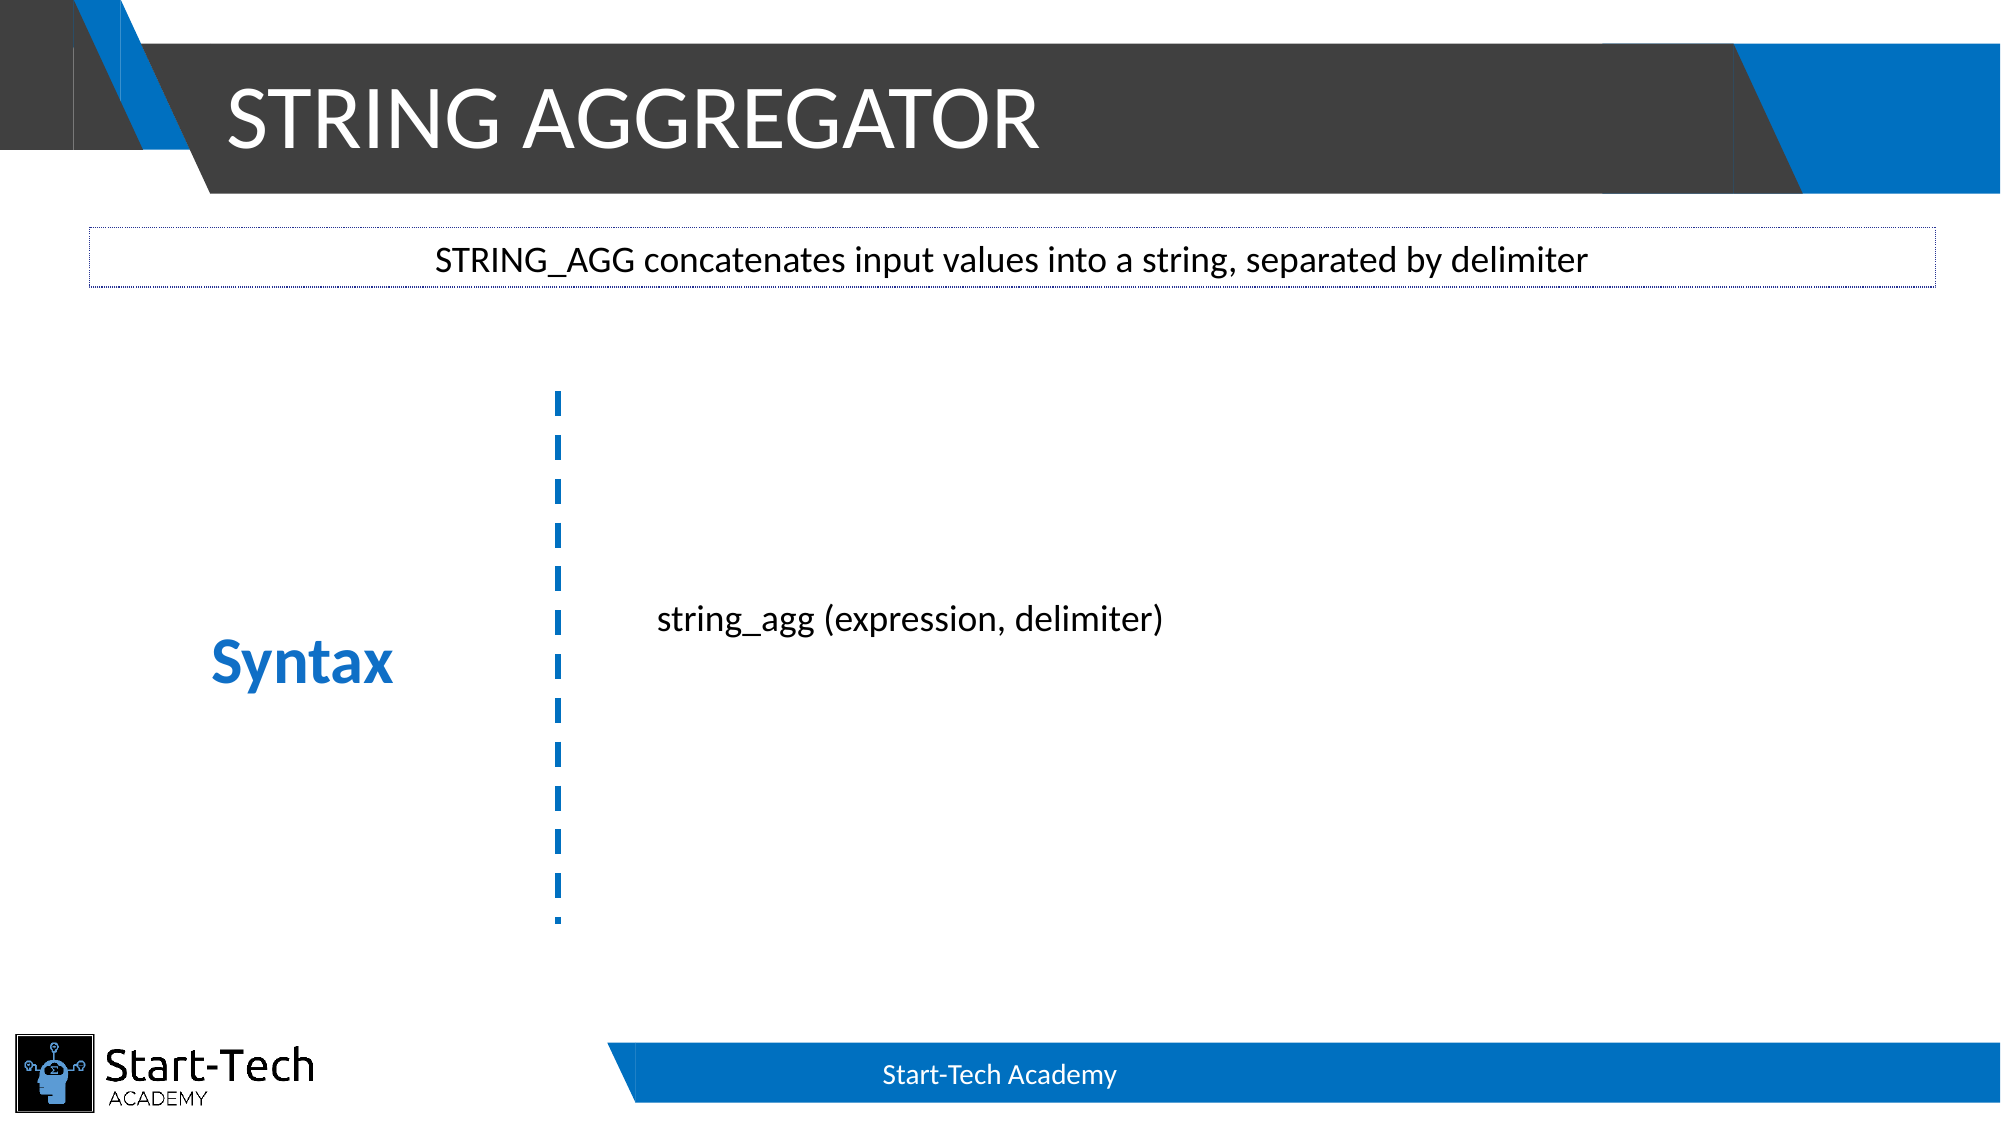

# STRING AGGREGATOR
STRING_AGG concatenates input values into a string, separated by delimiter
string_agg (expression, delimiter)
Syntax
Start-Tech Academy